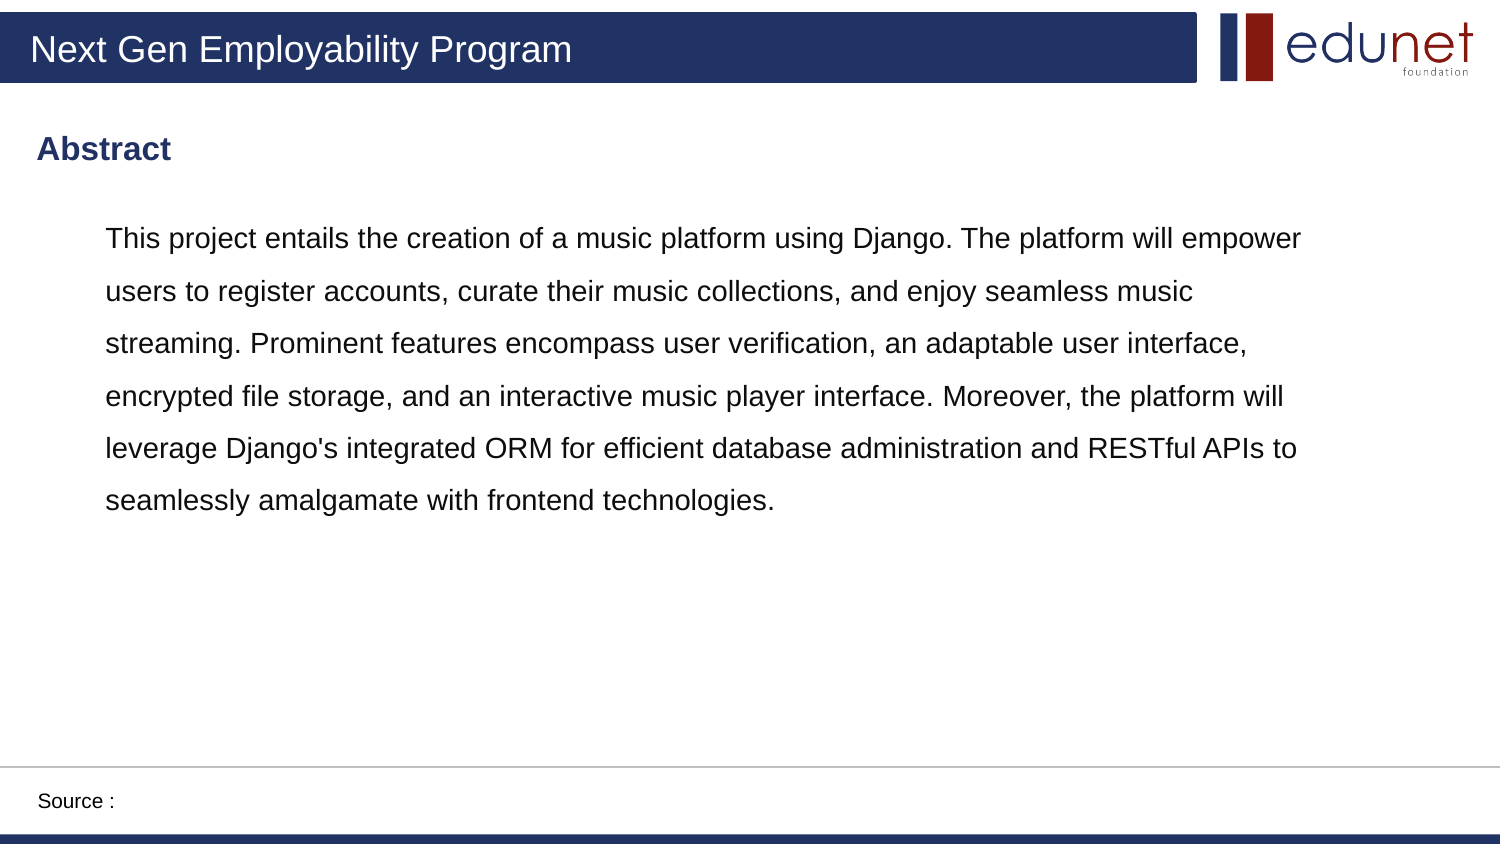

Abstract
This project entails the creation of a music platform using Django. The platform will empower users to register accounts, curate their music collections, and enjoy seamless music streaming. Prominent features encompass user verification, an adaptable user interface, encrypted file storage, and an interactive music player interface. Moreover, the platform will leverage Django's integrated ORM for efficient database administration and RESTful APIs to seamlessly amalgamate with frontend technologies.
Source :